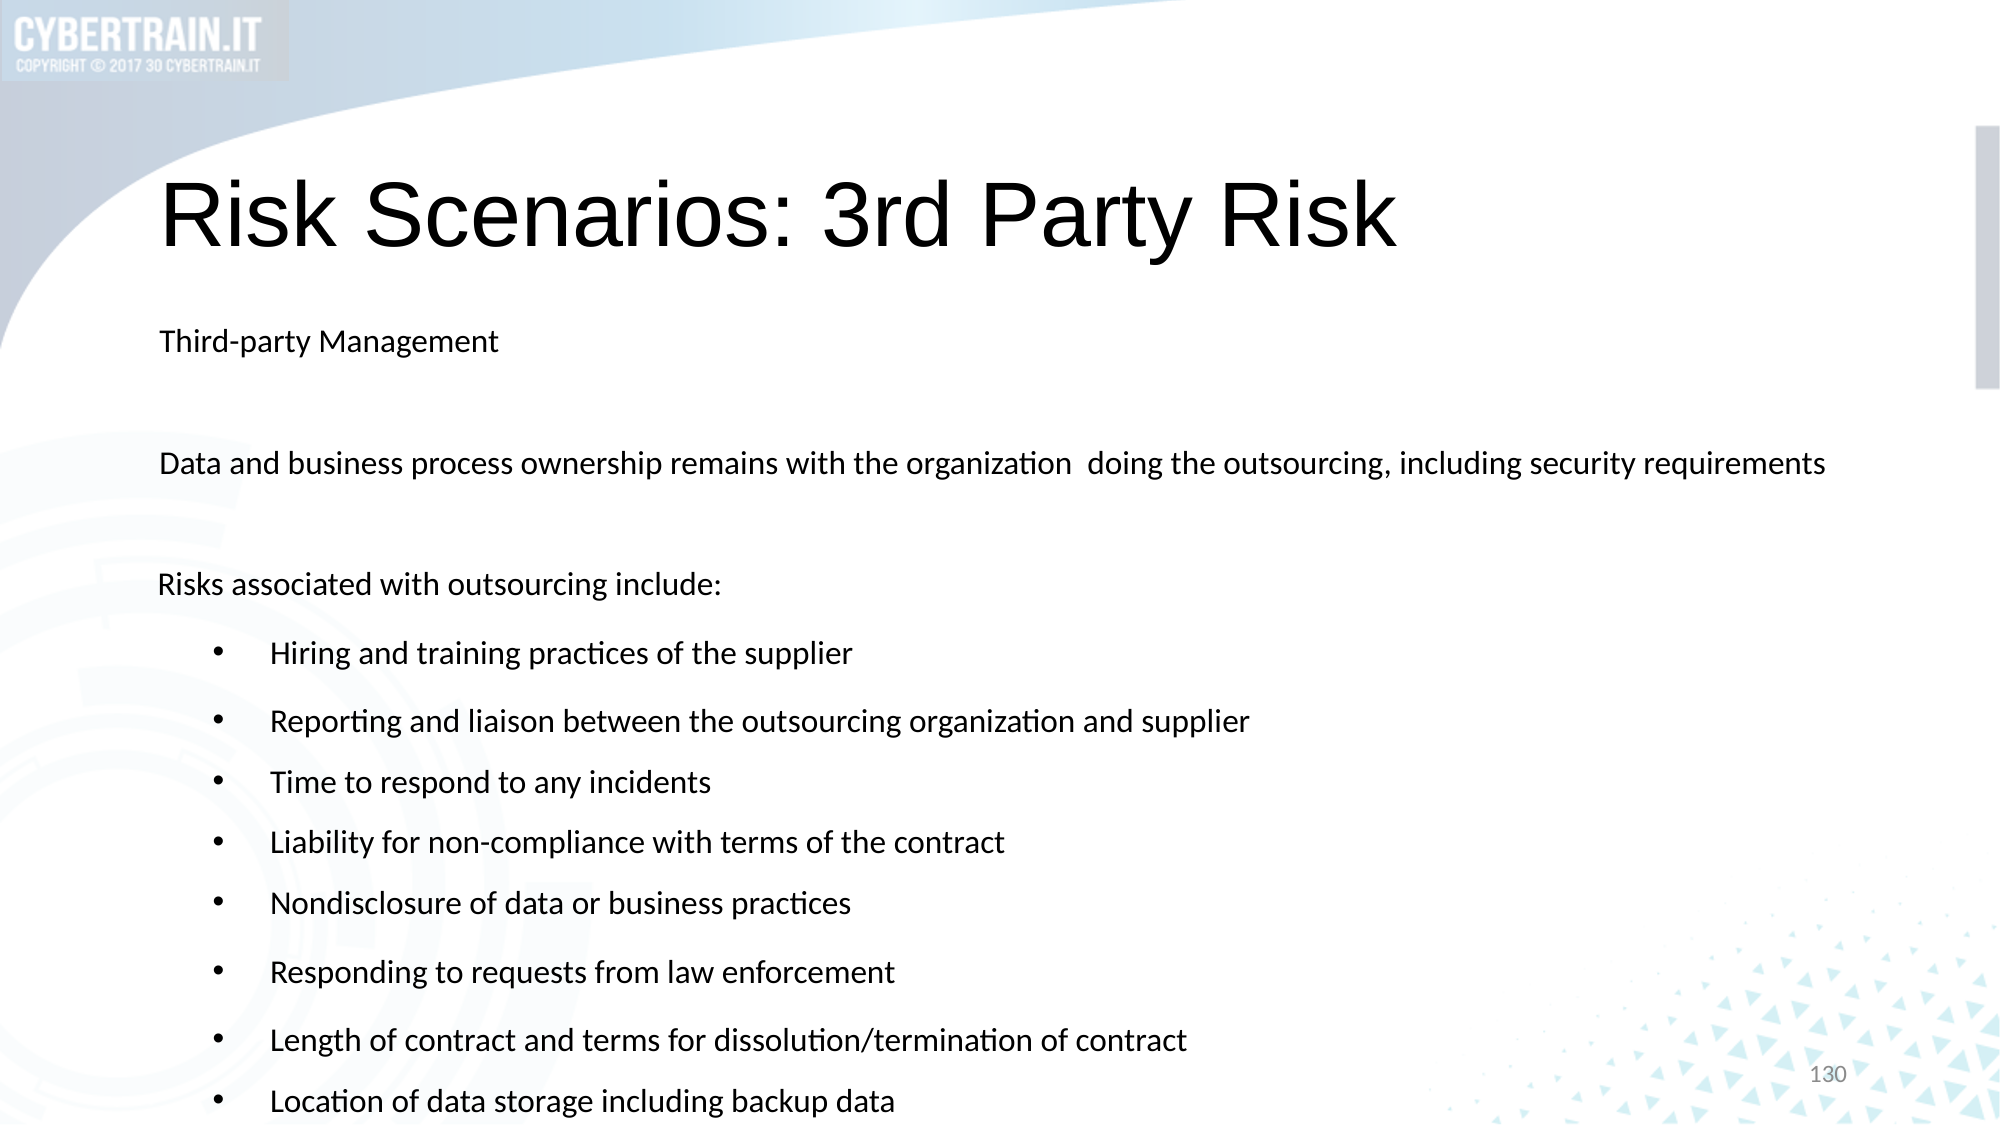

# Risk Scenarios: 3rd Party Risk

Third-party Management

Data and business process ownership remains with the organization  doing the outsourcing, including security requirements

Risks associated with outsourcing include:
Hiring and training practices of the supplier
Reporting and liaison between the outsourcing organization and supplier
Time to respond to any incidents
Liability for non-compliance with terms of the contract
Nondisclosure of data or business practices
Responding to requests from law enforcement
Length of contract and terms for dissolution/termination of contract
Location of data storage including backup data
Separation between data and management of data of competing firms

Outsourcing: Considered from risk/regulatory perspective
Contracts should address security and regulatory requirements
Contractual requirements
Service level agreements/Contractual requirements with customer

130